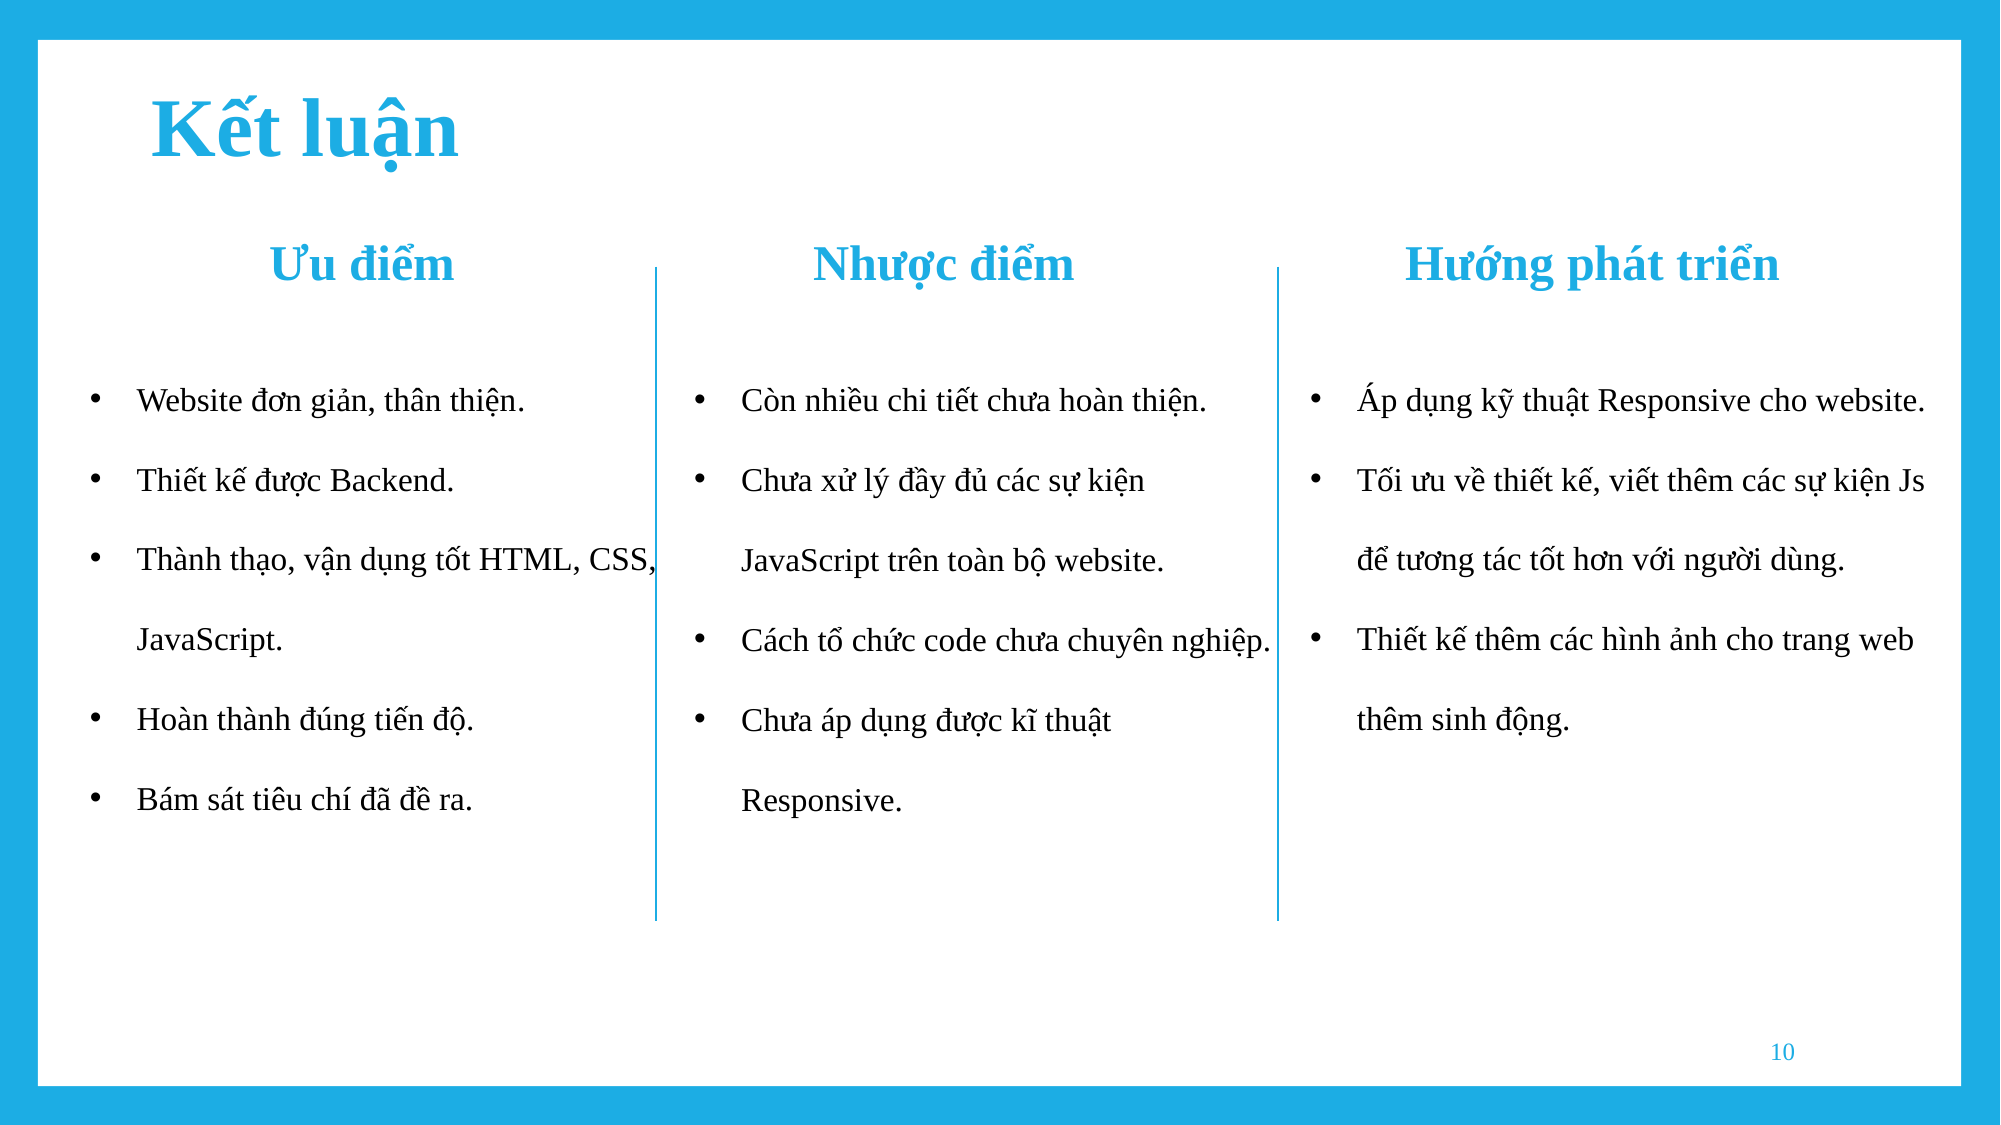

# Kết luận
Ưu điểm
Nhược điểm
Hướng phát triển
Website đơn giản, thân thiện.
Thiết kế được Backend.
Thành thạo, vận dụng tốt HTML, CSS, JavaScript.
Hoàn thành đúng tiến độ.
Bám sát tiêu chí đã đề ra.

Áp dụng kỹ thuật Responsive cho website.
Tối ưu về thiết kế, viết thêm các sự kiện Js để tương tác tốt hơn với người dùng.
Thiết kế thêm các hình ảnh cho trang web thêm sinh động.
Còn nhiều chi tiết chưa hoàn thiện.
Chưa xử lý đầy đủ các sự kiện JavaScript trên toàn bộ website.
Cách tổ chức code chưa chuyên nghiệp.
Chưa áp dụng được kĩ thuật Responsive.
10